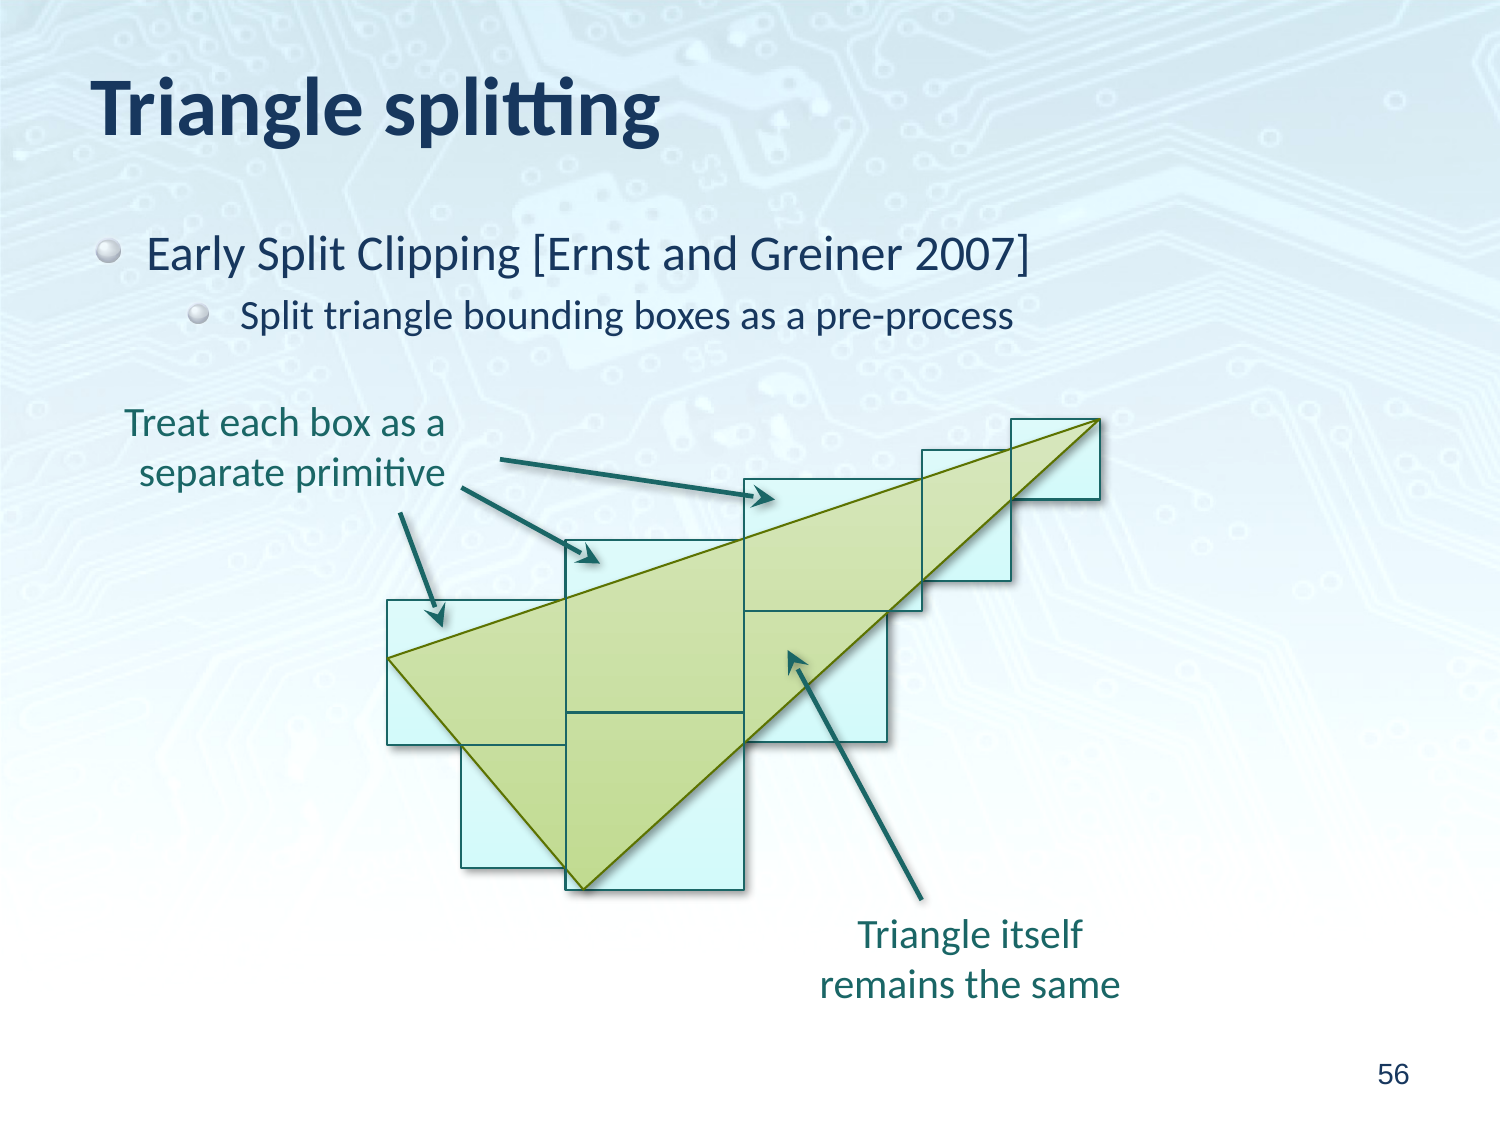

# Triangle splitting
Early Split Clipping [Ernst and Greiner 2007]
Split triangle bounding boxes as a pre-process
Treat each box as a
separate primitive

Triangle itself
remains the same
56